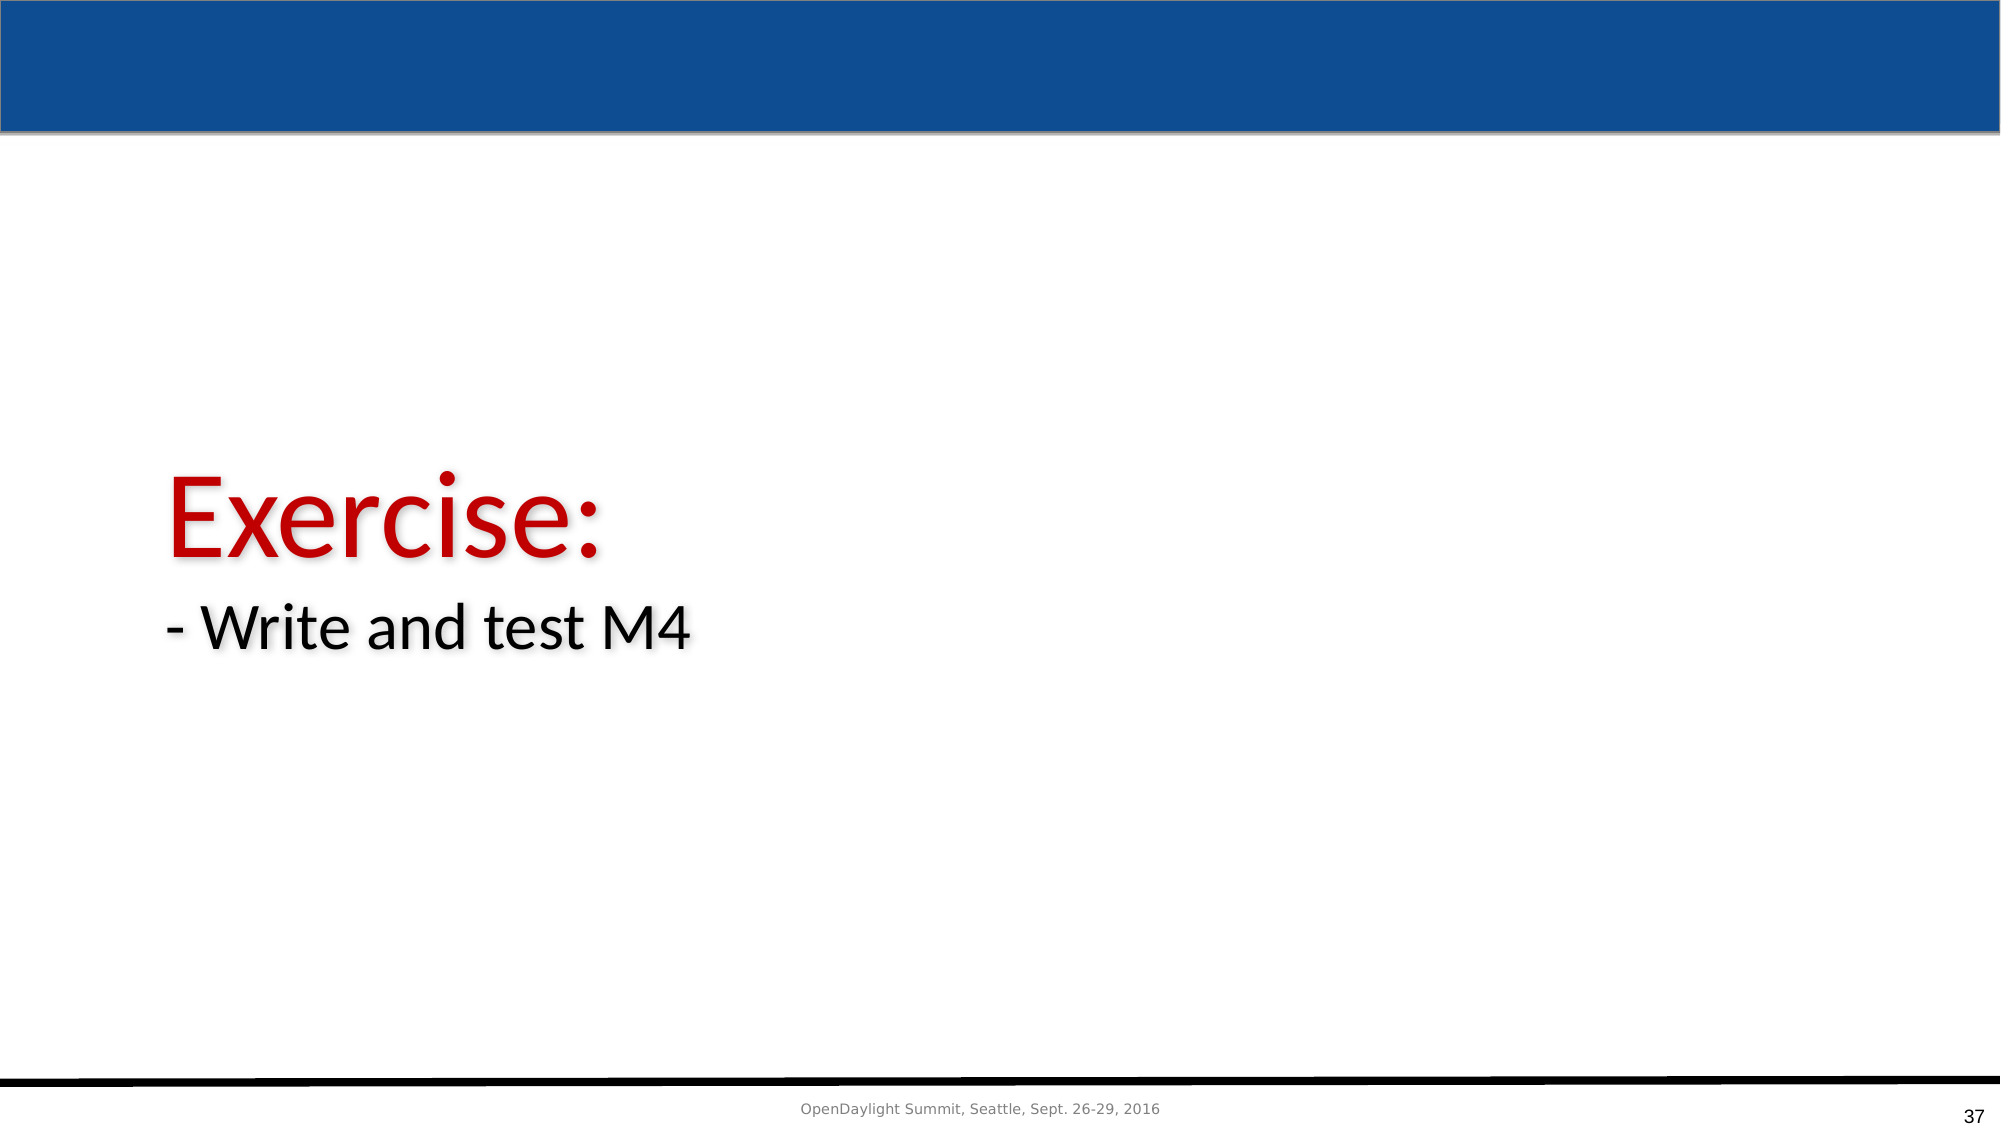

# Exercise: - Write and test M4
37